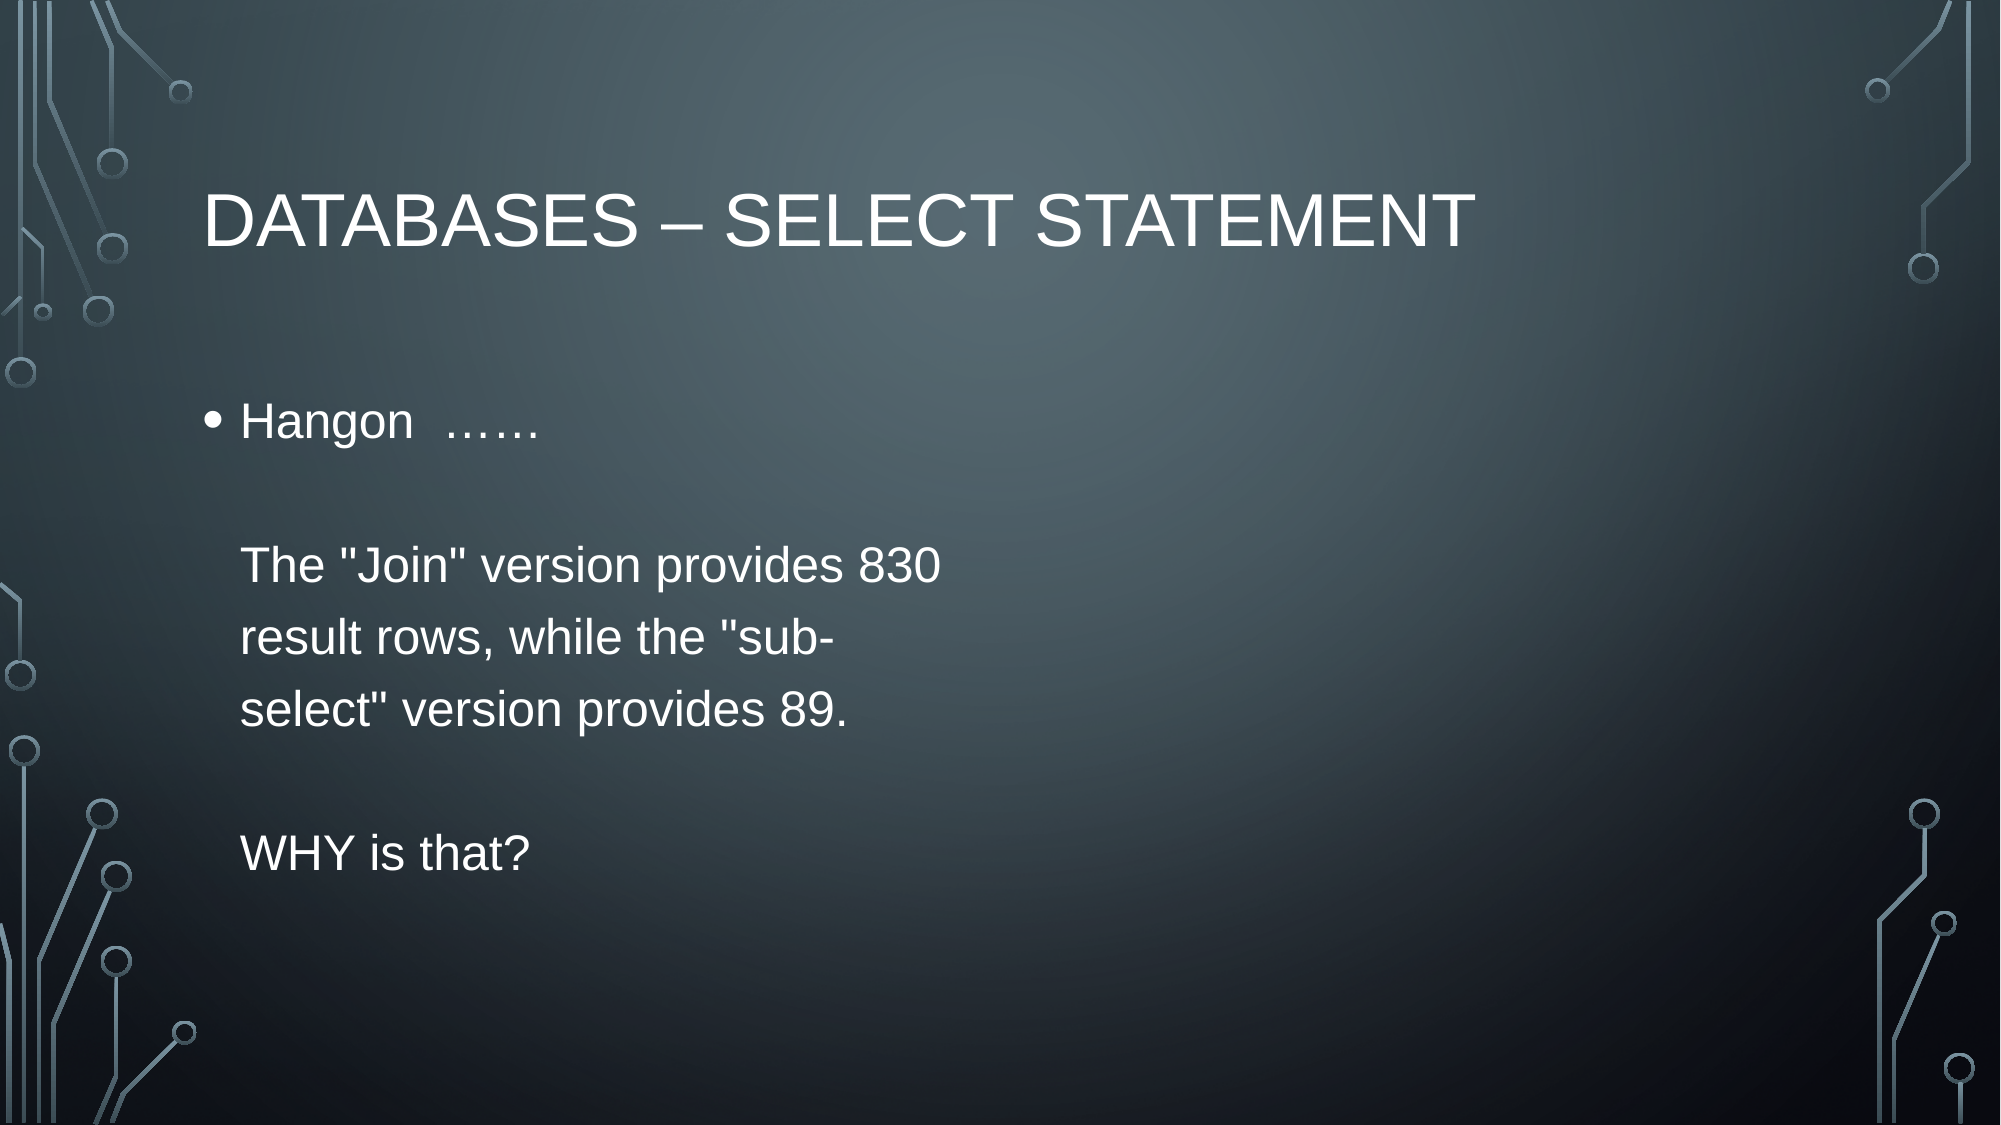

# Databases – Select Statement
Hangon  ……
The "Join" version provides 830 result rows, while the "sub-select" version provides 89.
WHY is that?